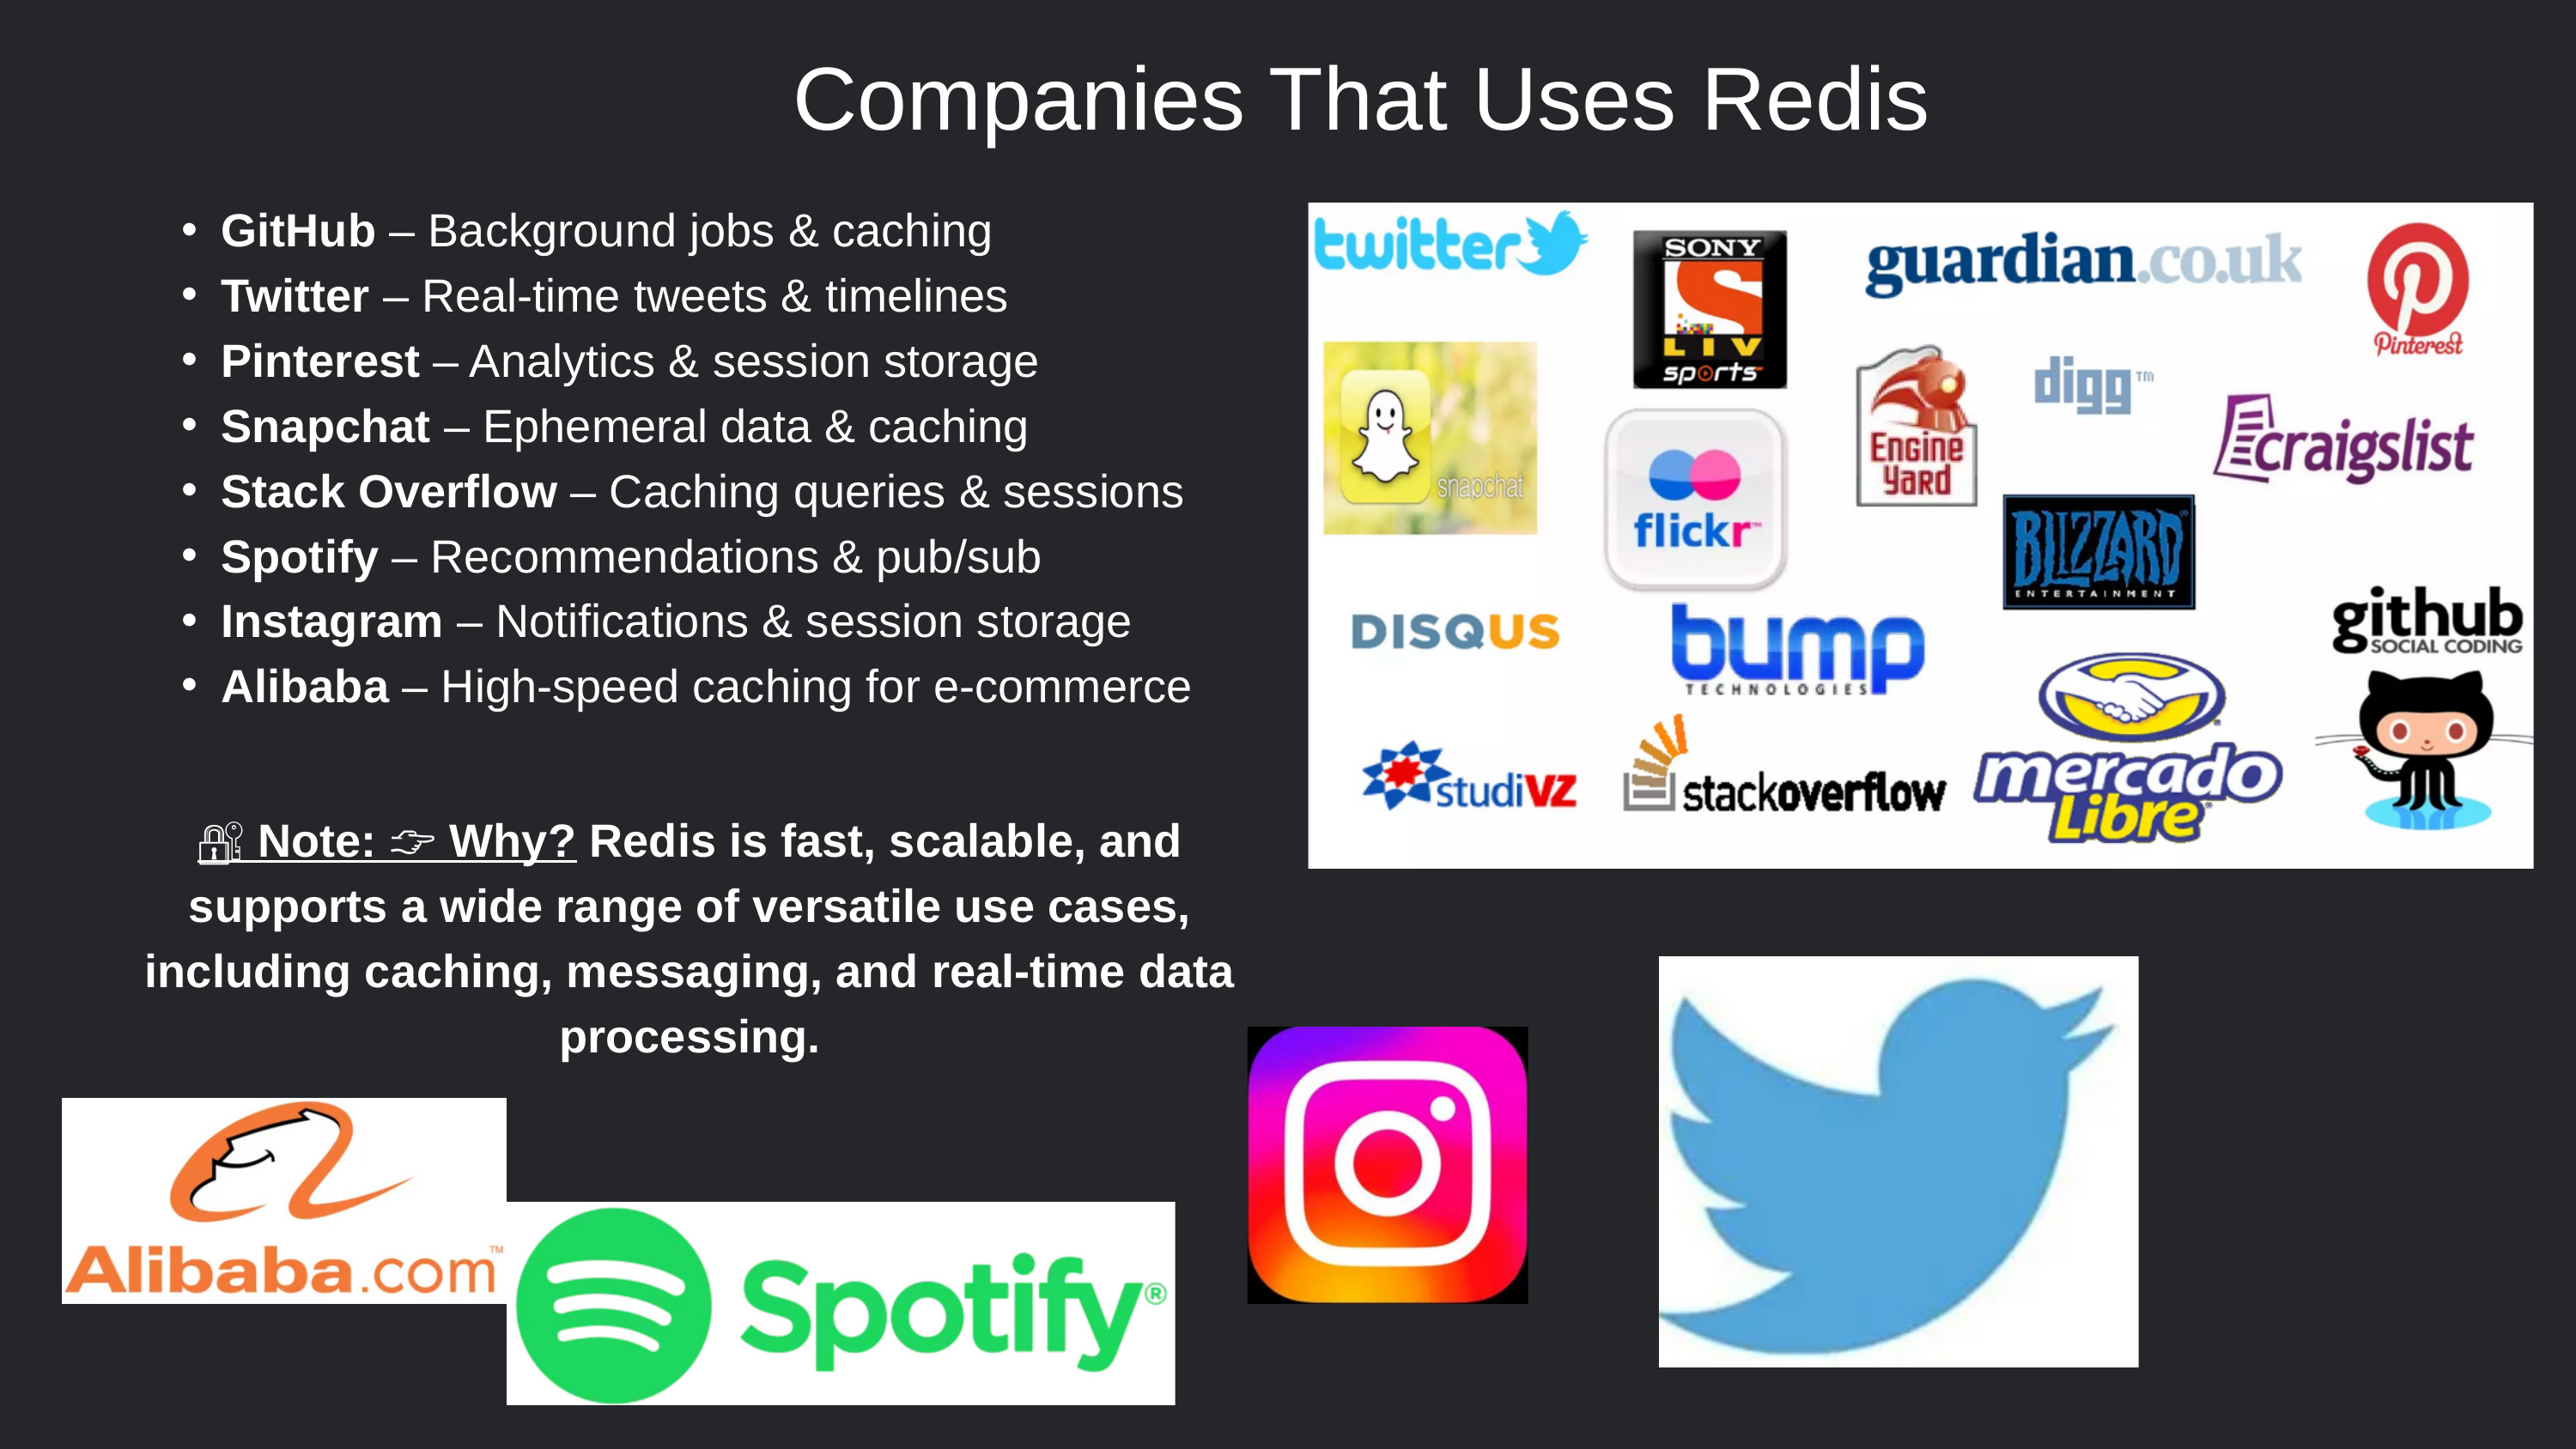

Companies That Uses Redis

GitHub – Background jobs & caching
Twitter – Real-time tweets & timelines
Pinterest – Analytics & session storage
Snapchat – Ephemeral data & caching
Stack Overflow – Caching queries & sessions
Spotify – Recommendations & pub/sub
Instagram – Notifications & session storage
Alibaba – High-speed caching for e-commerce

🔐 Note: 👉 Why? Redis is fast, scalable, and supports a wide range of versatile use cases, including caching, messaging, and real-time data processing.